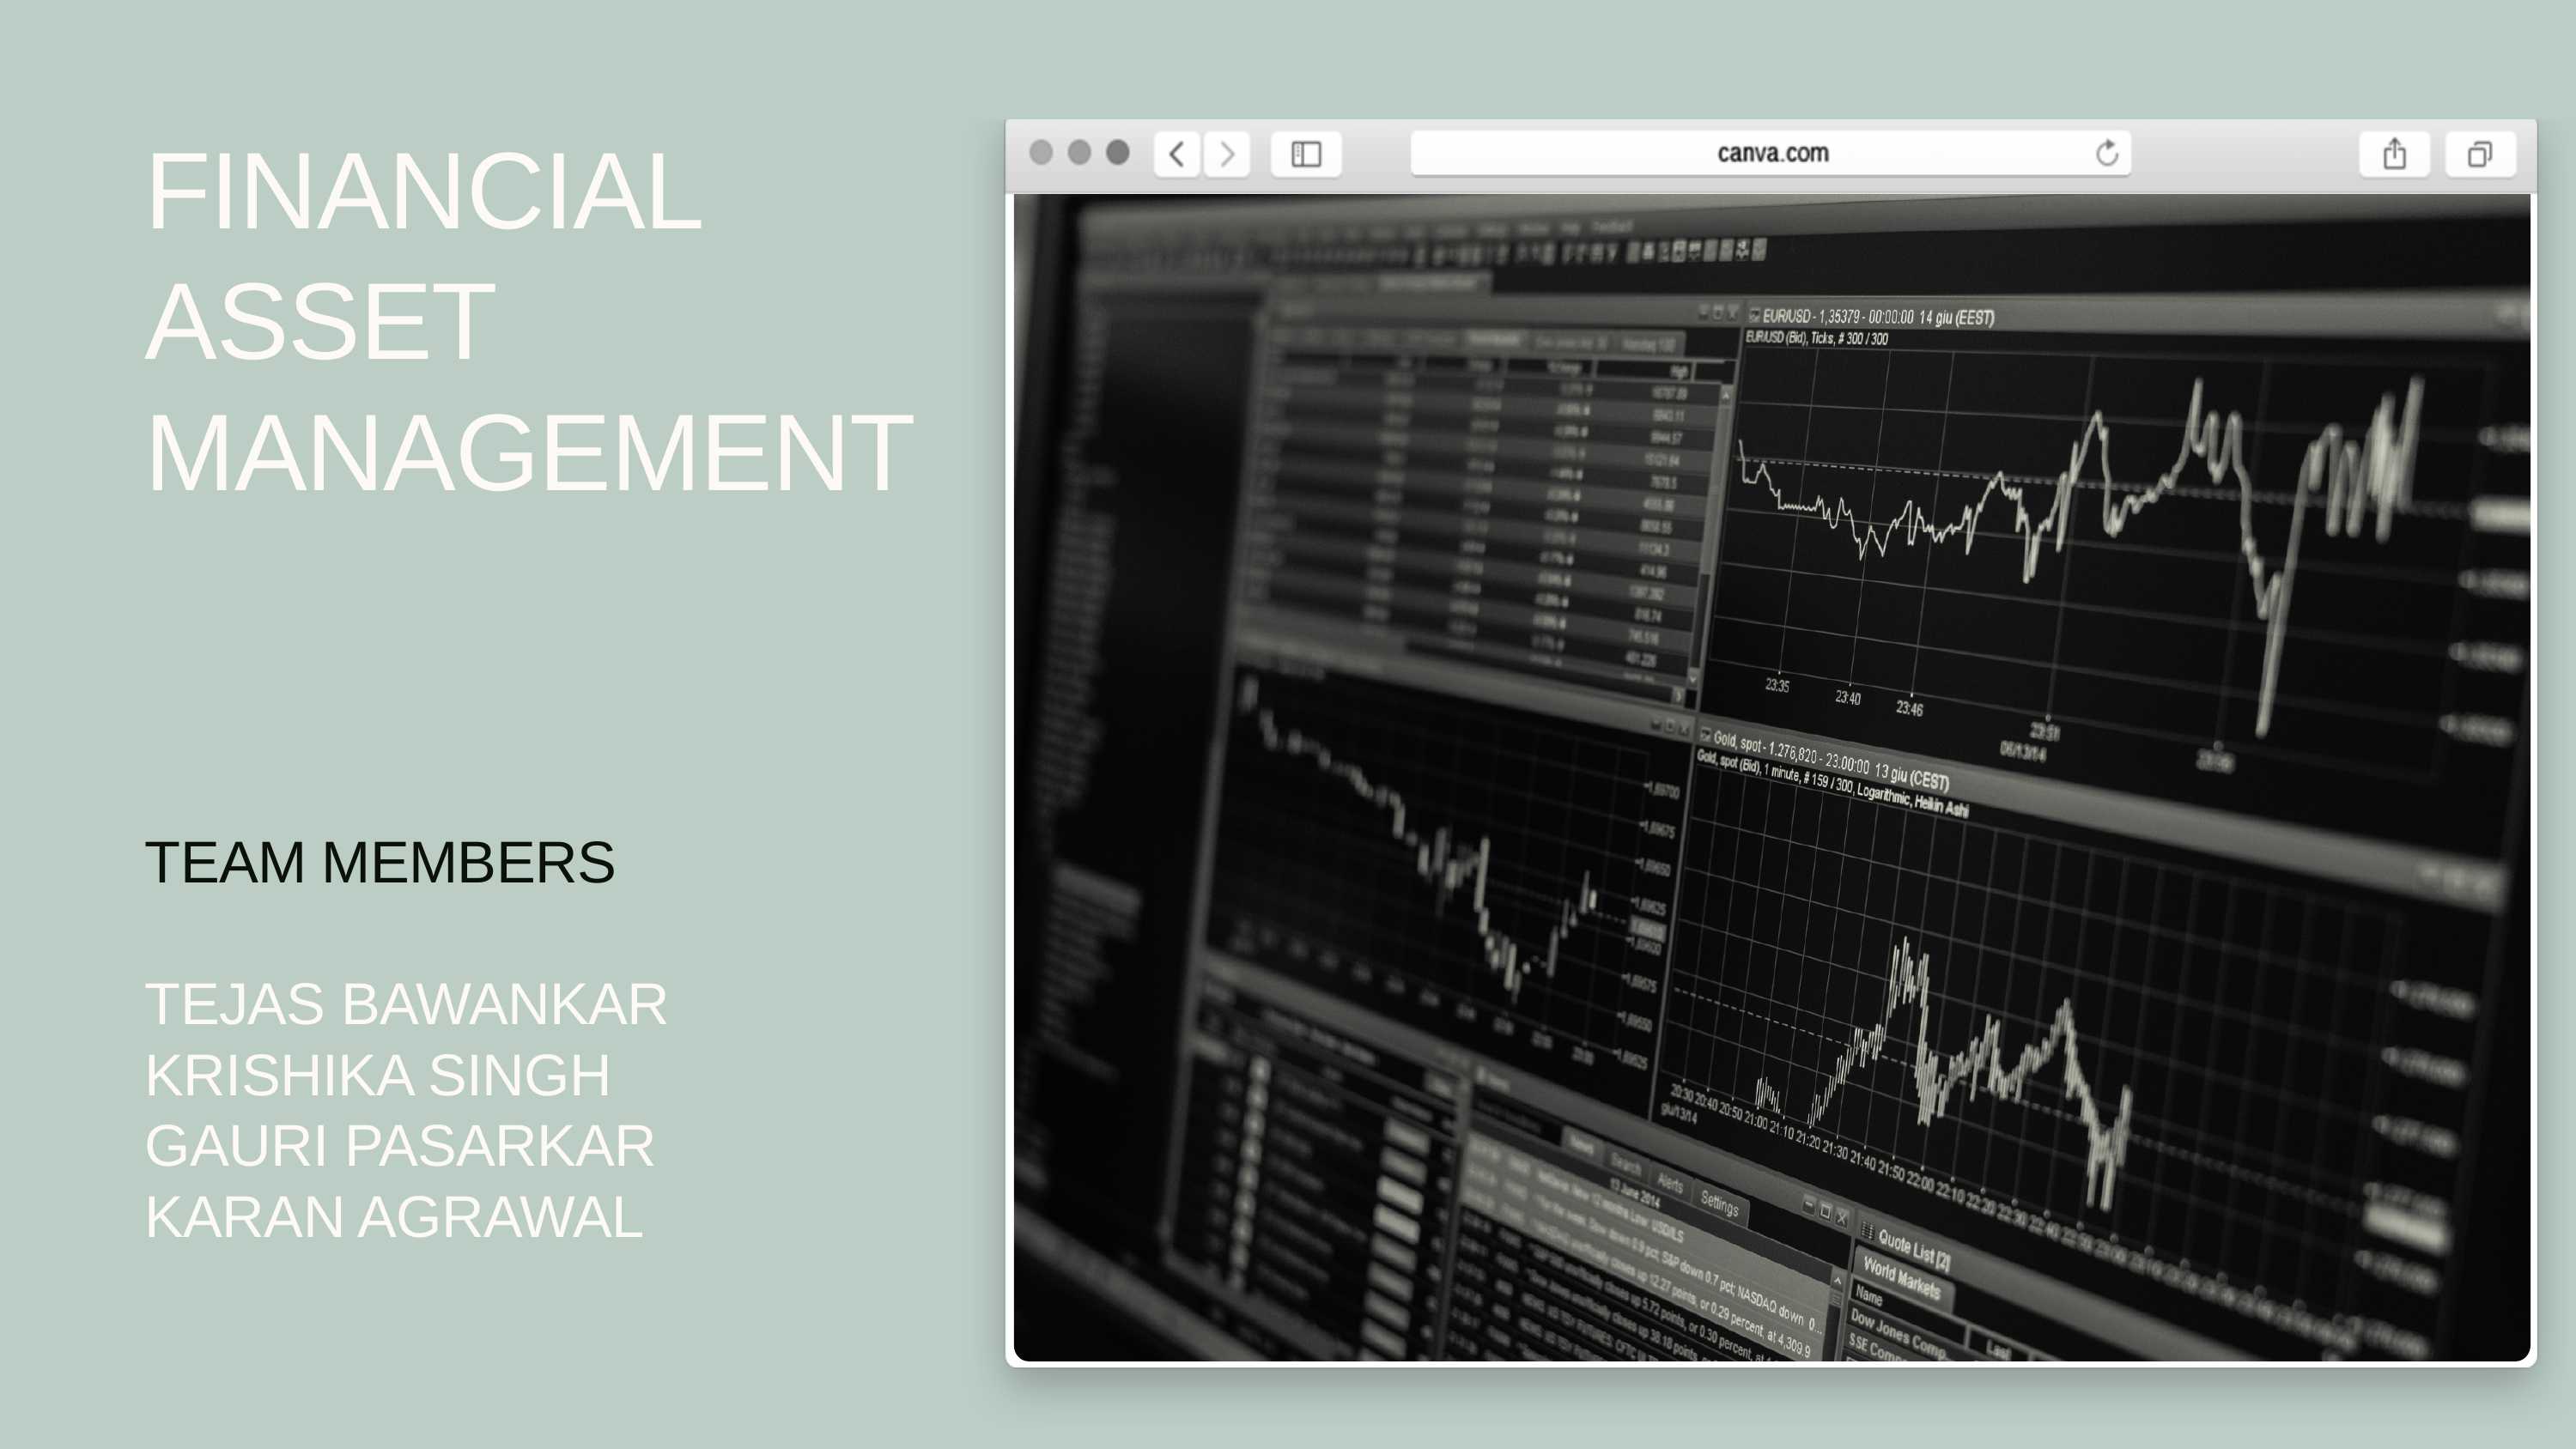

FINANCIAL ASSET MANAGEMENT

TEAM MEMBERS

TEJAS BAWANKAR
KRISHIKA SINGH
GAURI PASARKAR
KARAN AGRAWAL